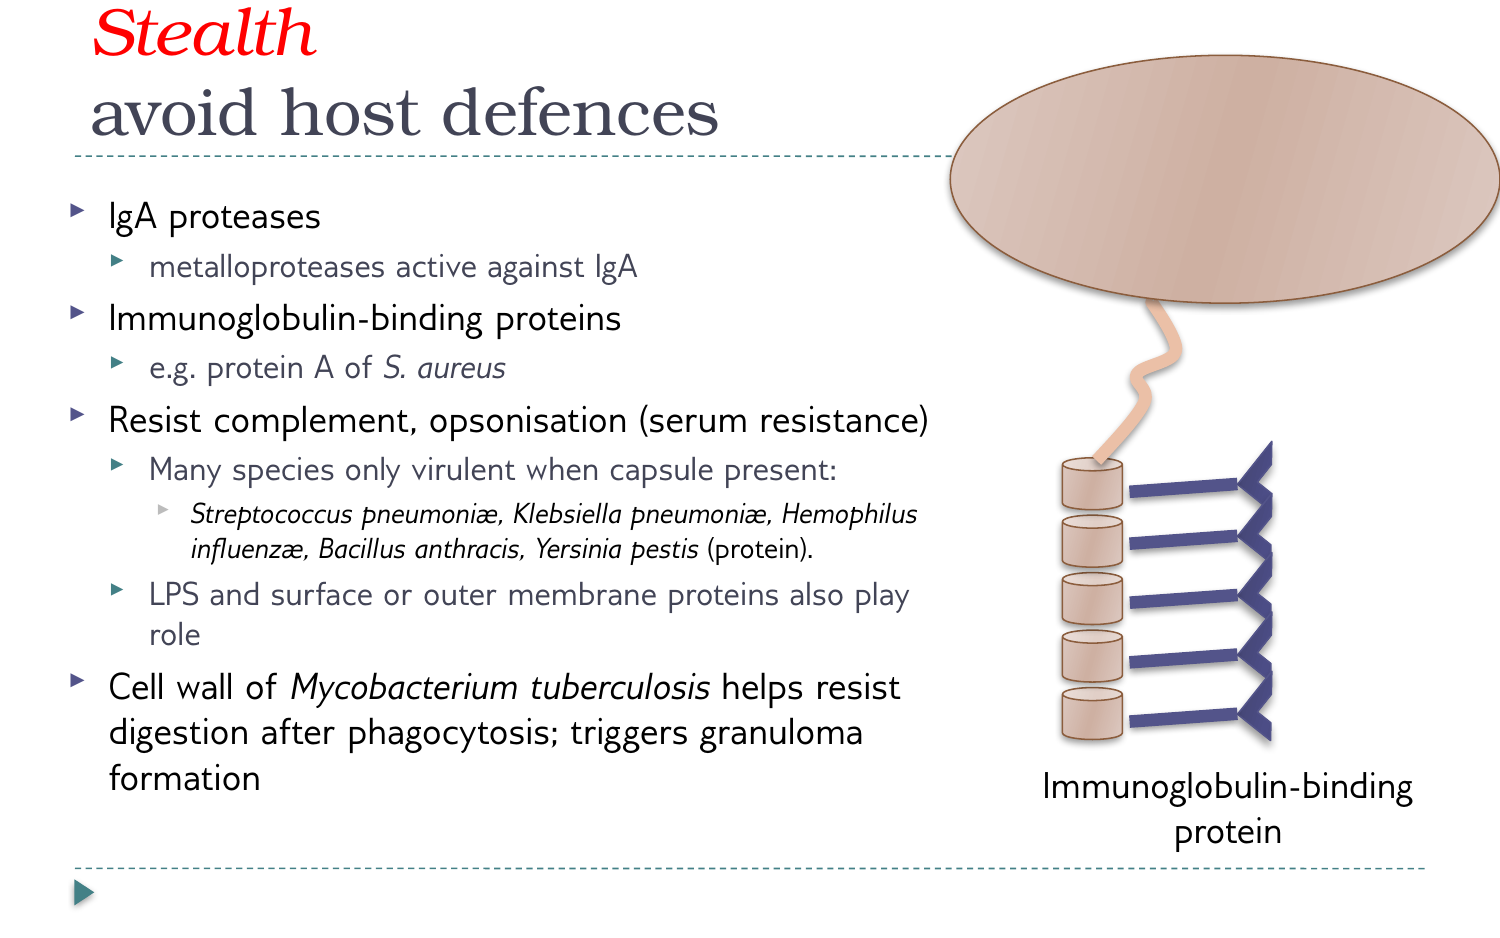

# Stealth avoid host defences

IgA proteases
metalloproteases active against IgA
Immunoglobulin-binding proteins
e.g. protein A of S. aureus
Resist complement, opsonisation (serum resistance)
Many species only virulent when capsule present:
Streptococcus pneumoniae, Klebsiella pneumoniae, Hemophilus influenzae, Bacillus anthracis, Yersinia pestis (protein).
LPS and surface or outer membrane proteins also play role
Cell wall of Mycobacterium tuberculosis helps resist digestion after phagocytosis; triggers granuloma formation

Immunoglobulin-binding protein